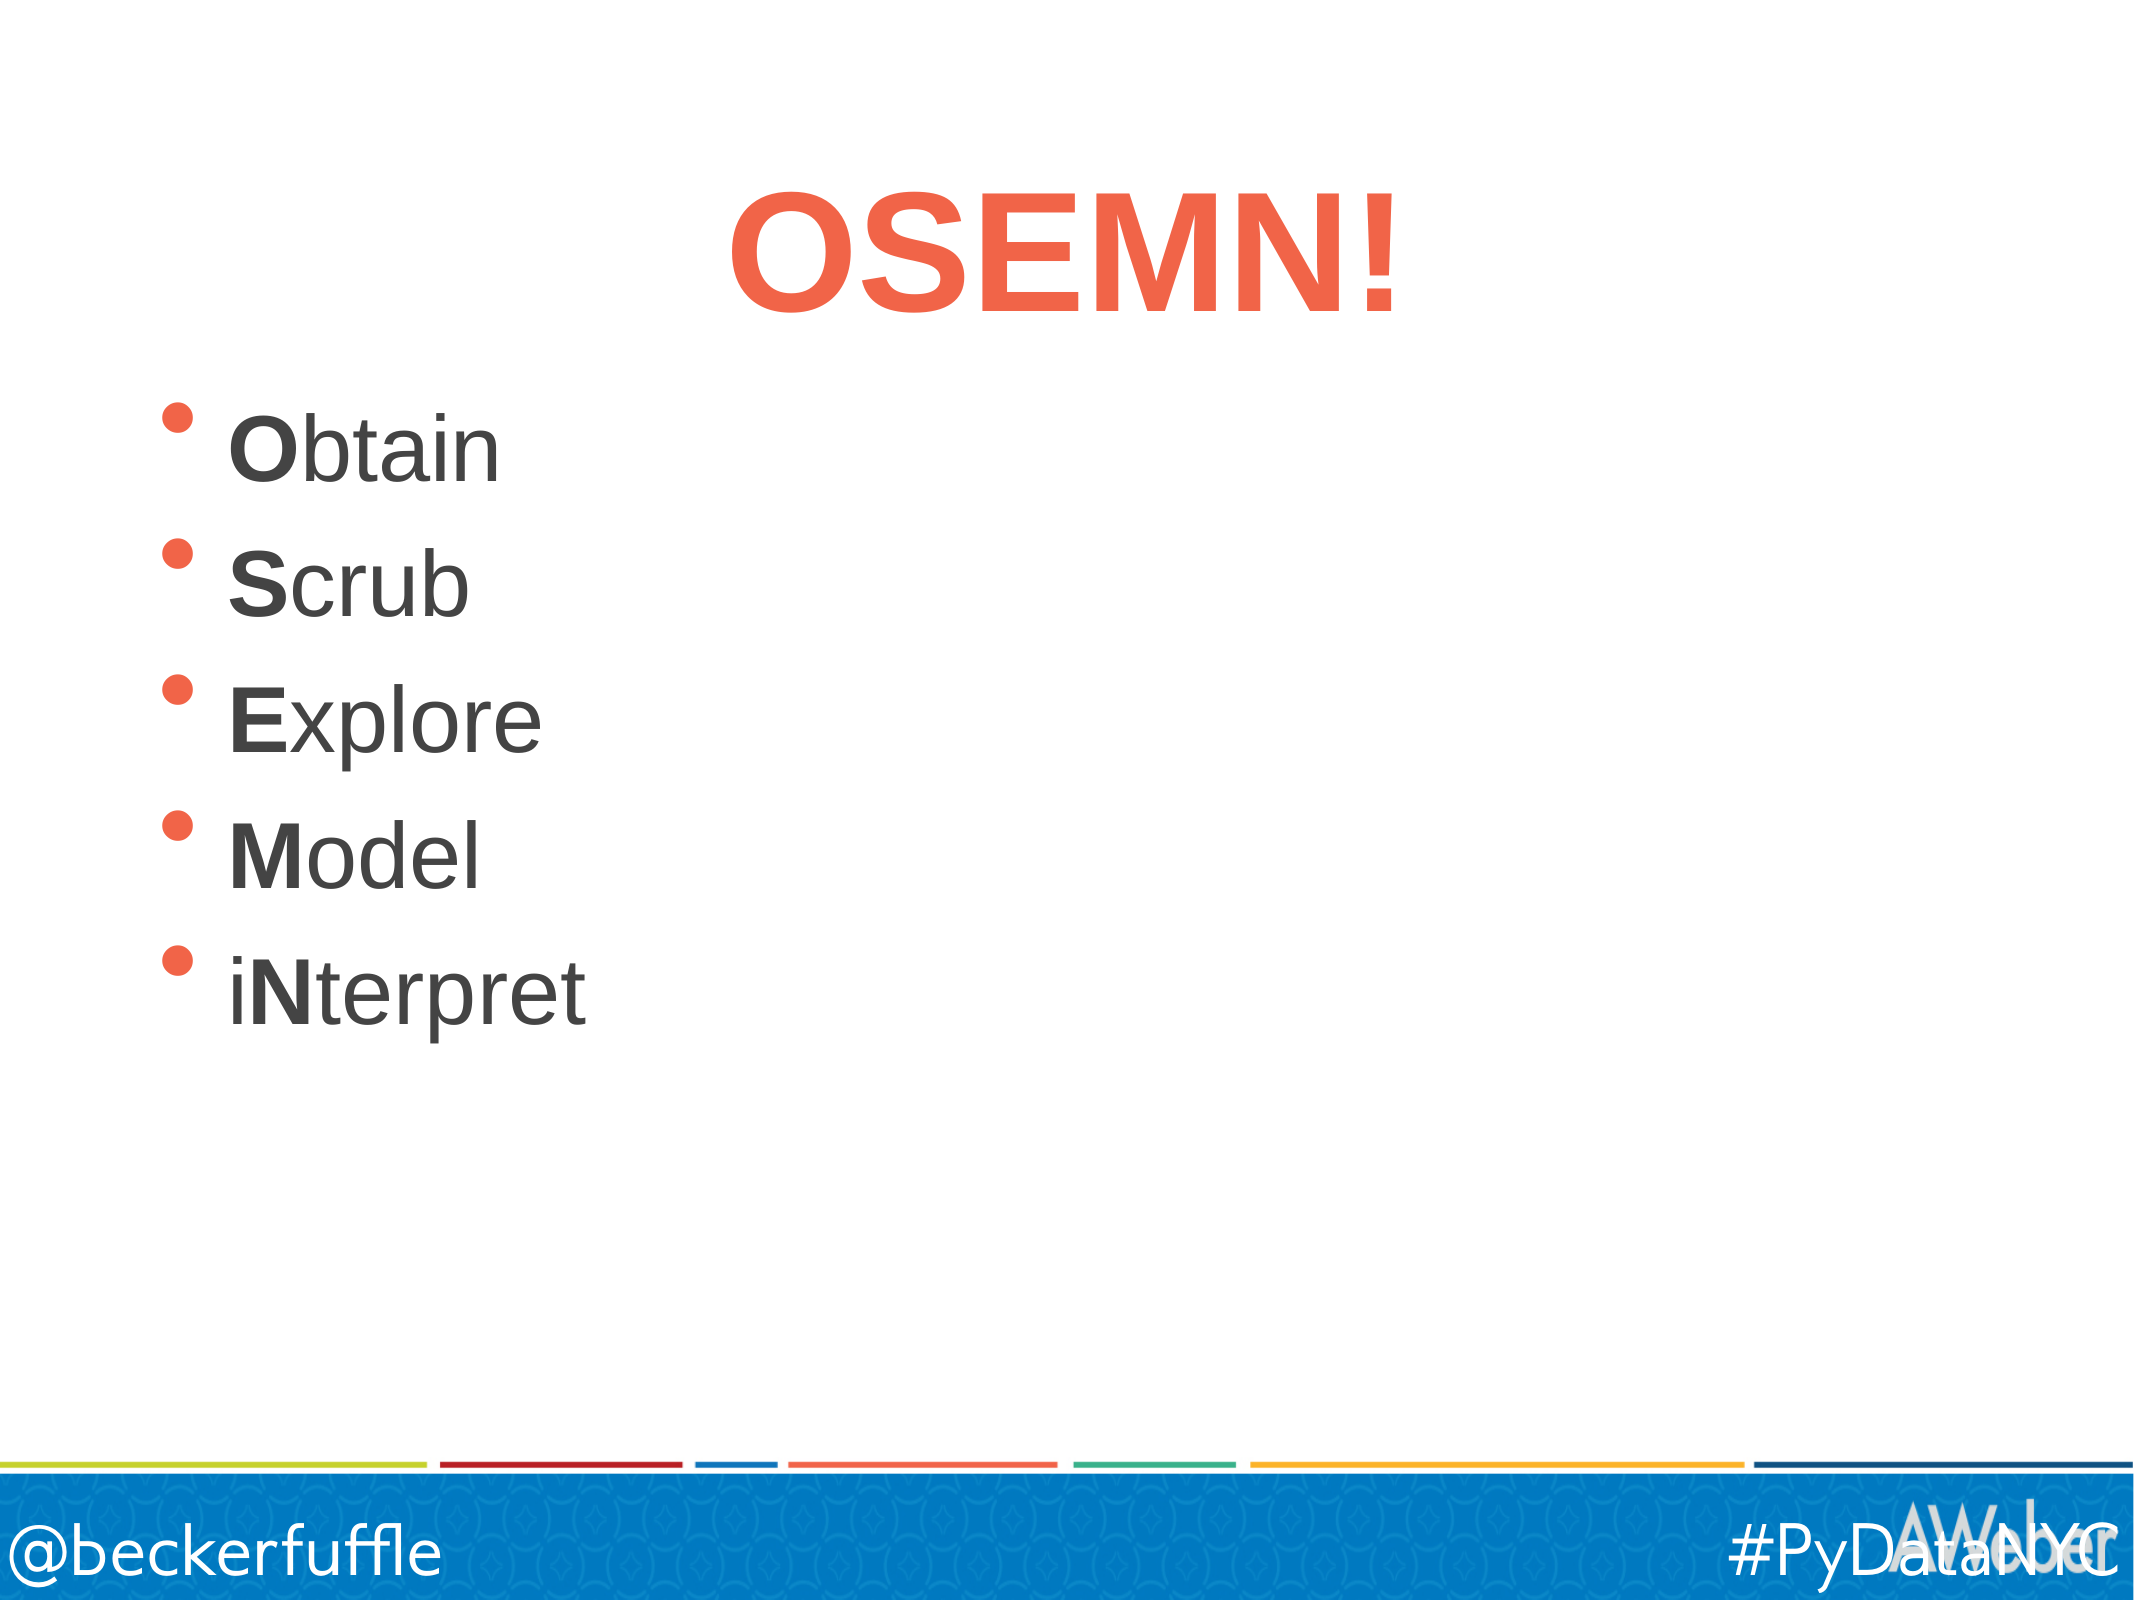

# OSEMN!
Obtain
Scrub
Explore
Model
iNterpret
@beckerfuffle
#PyDataNYC